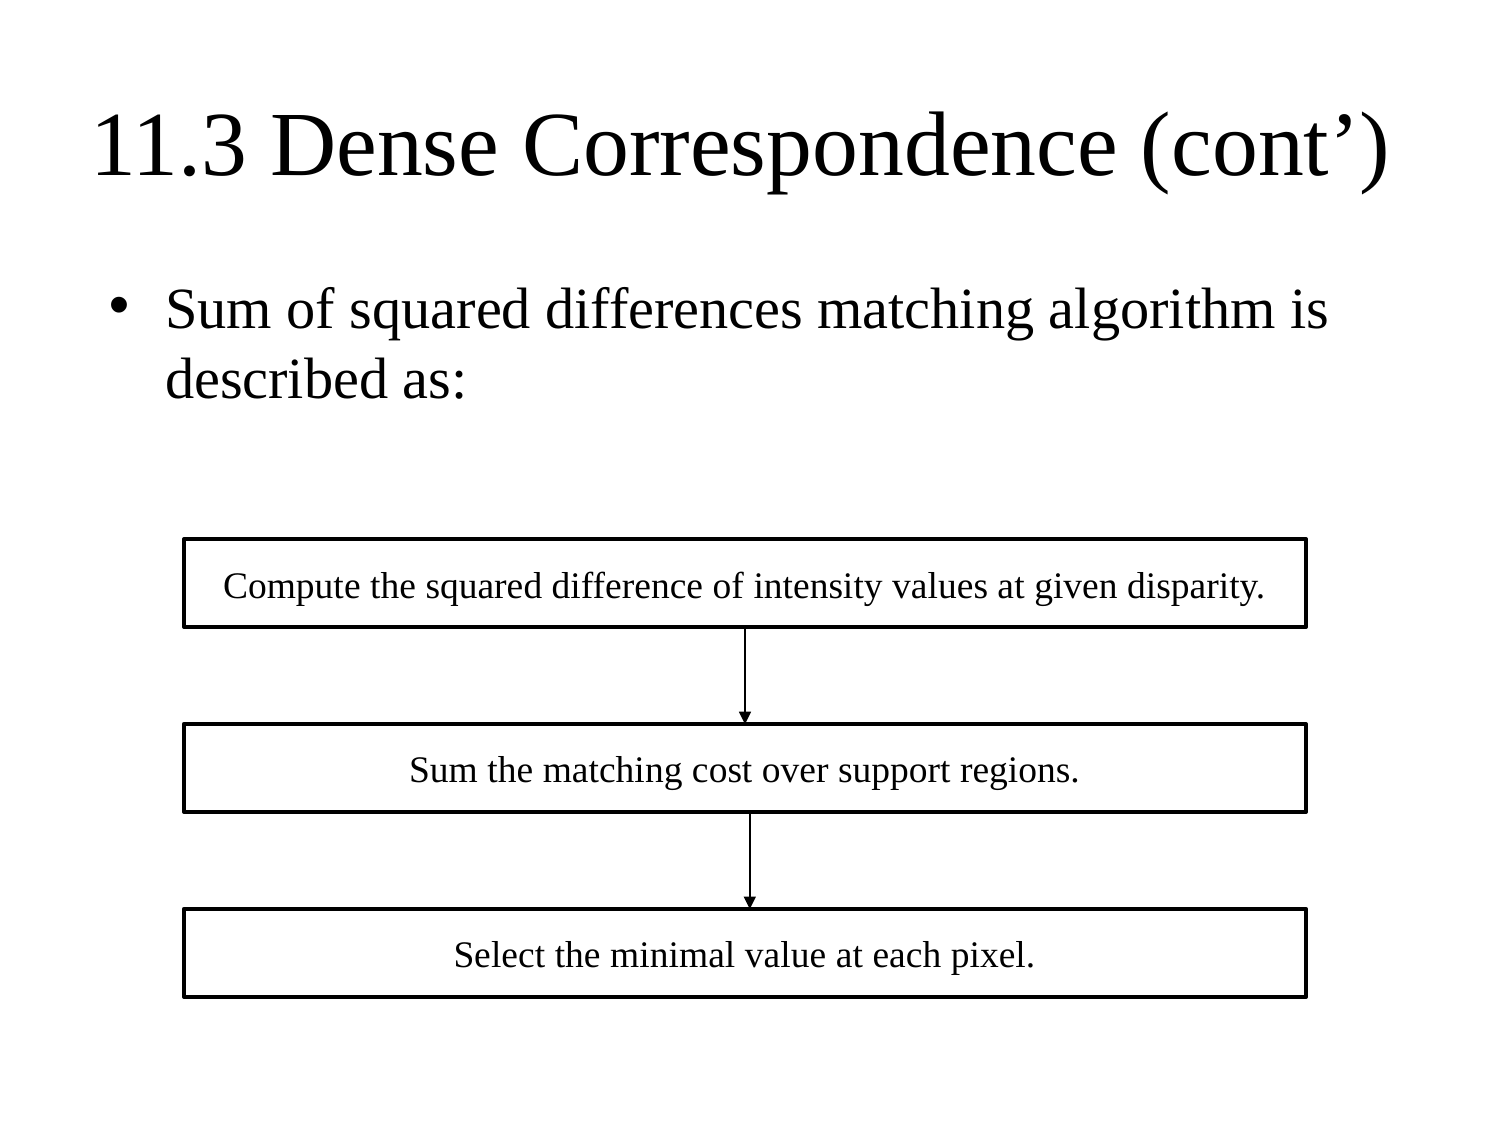

# 11.3 Dense Correspondence (cont’)
Sum of squared differences matching algorithm is described as:
Compute the squared difference of intensity values at given disparity.
Sum the matching cost over support regions.
Select the minimal value at each pixel.